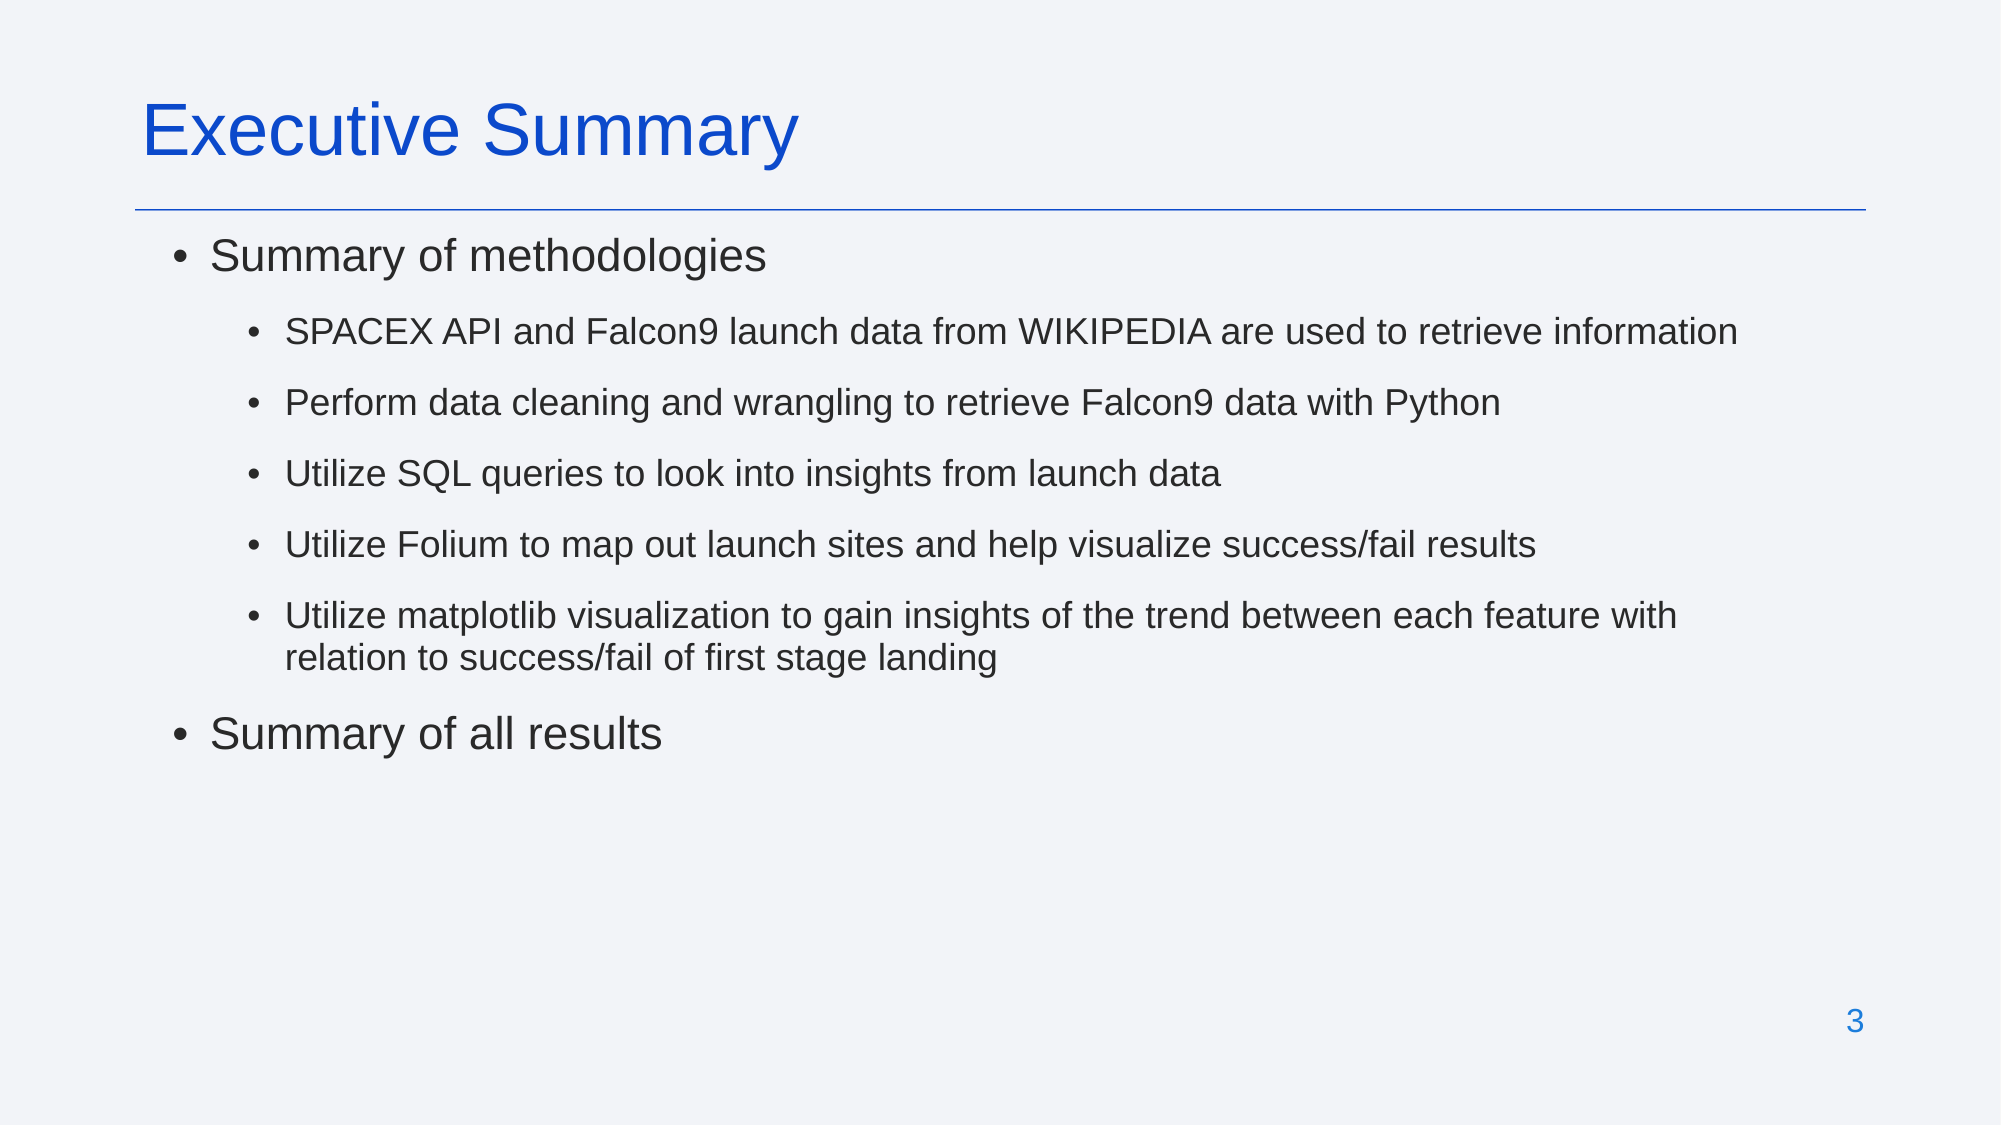

Executive Summary
Summary of methodologies
SPACEX API and Falcon9 launch data from WIKIPEDIA are used to retrieve information
Perform data cleaning and wrangling to retrieve Falcon9 data with Python
Utilize SQL queries to look into insights from launch data
Utilize Folium to map out launch sites and help visualize success/fail results
Utilize matplotlib visualization to gain insights of the trend between each feature with relation to success/fail of first stage landing
Summary of all results
3